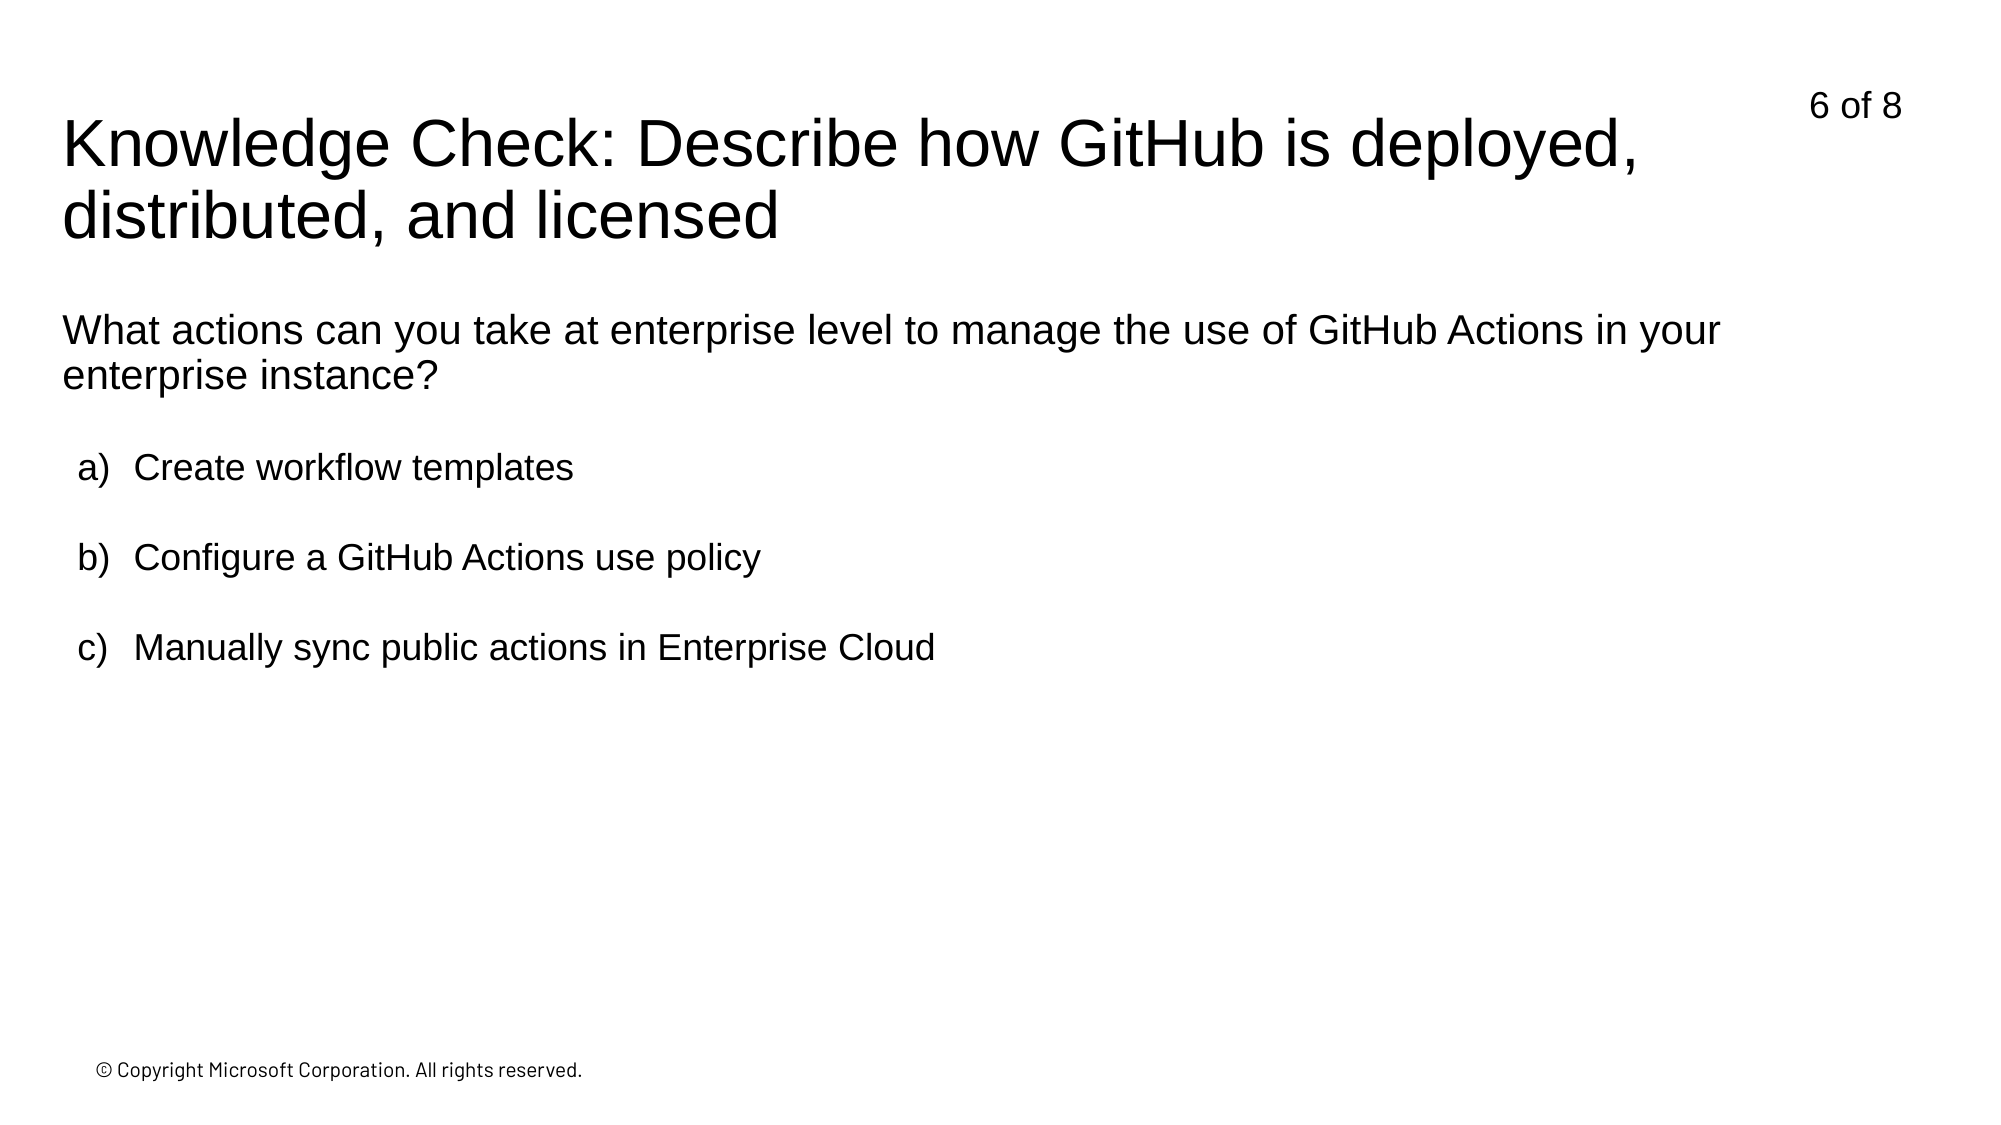

6 of 8
# Knowledge Check: Describe how GitHub is deployed, distributed, and licensed
What actions can you take at enterprise level to manage the use of GitHub Actions in your enterprise instance?

Create workflow templates

Configure a GitHub Actions use policy

Manually sync public actions in Enterprise Cloud
© Copyright Microsoft Corporation. All rights reserved.